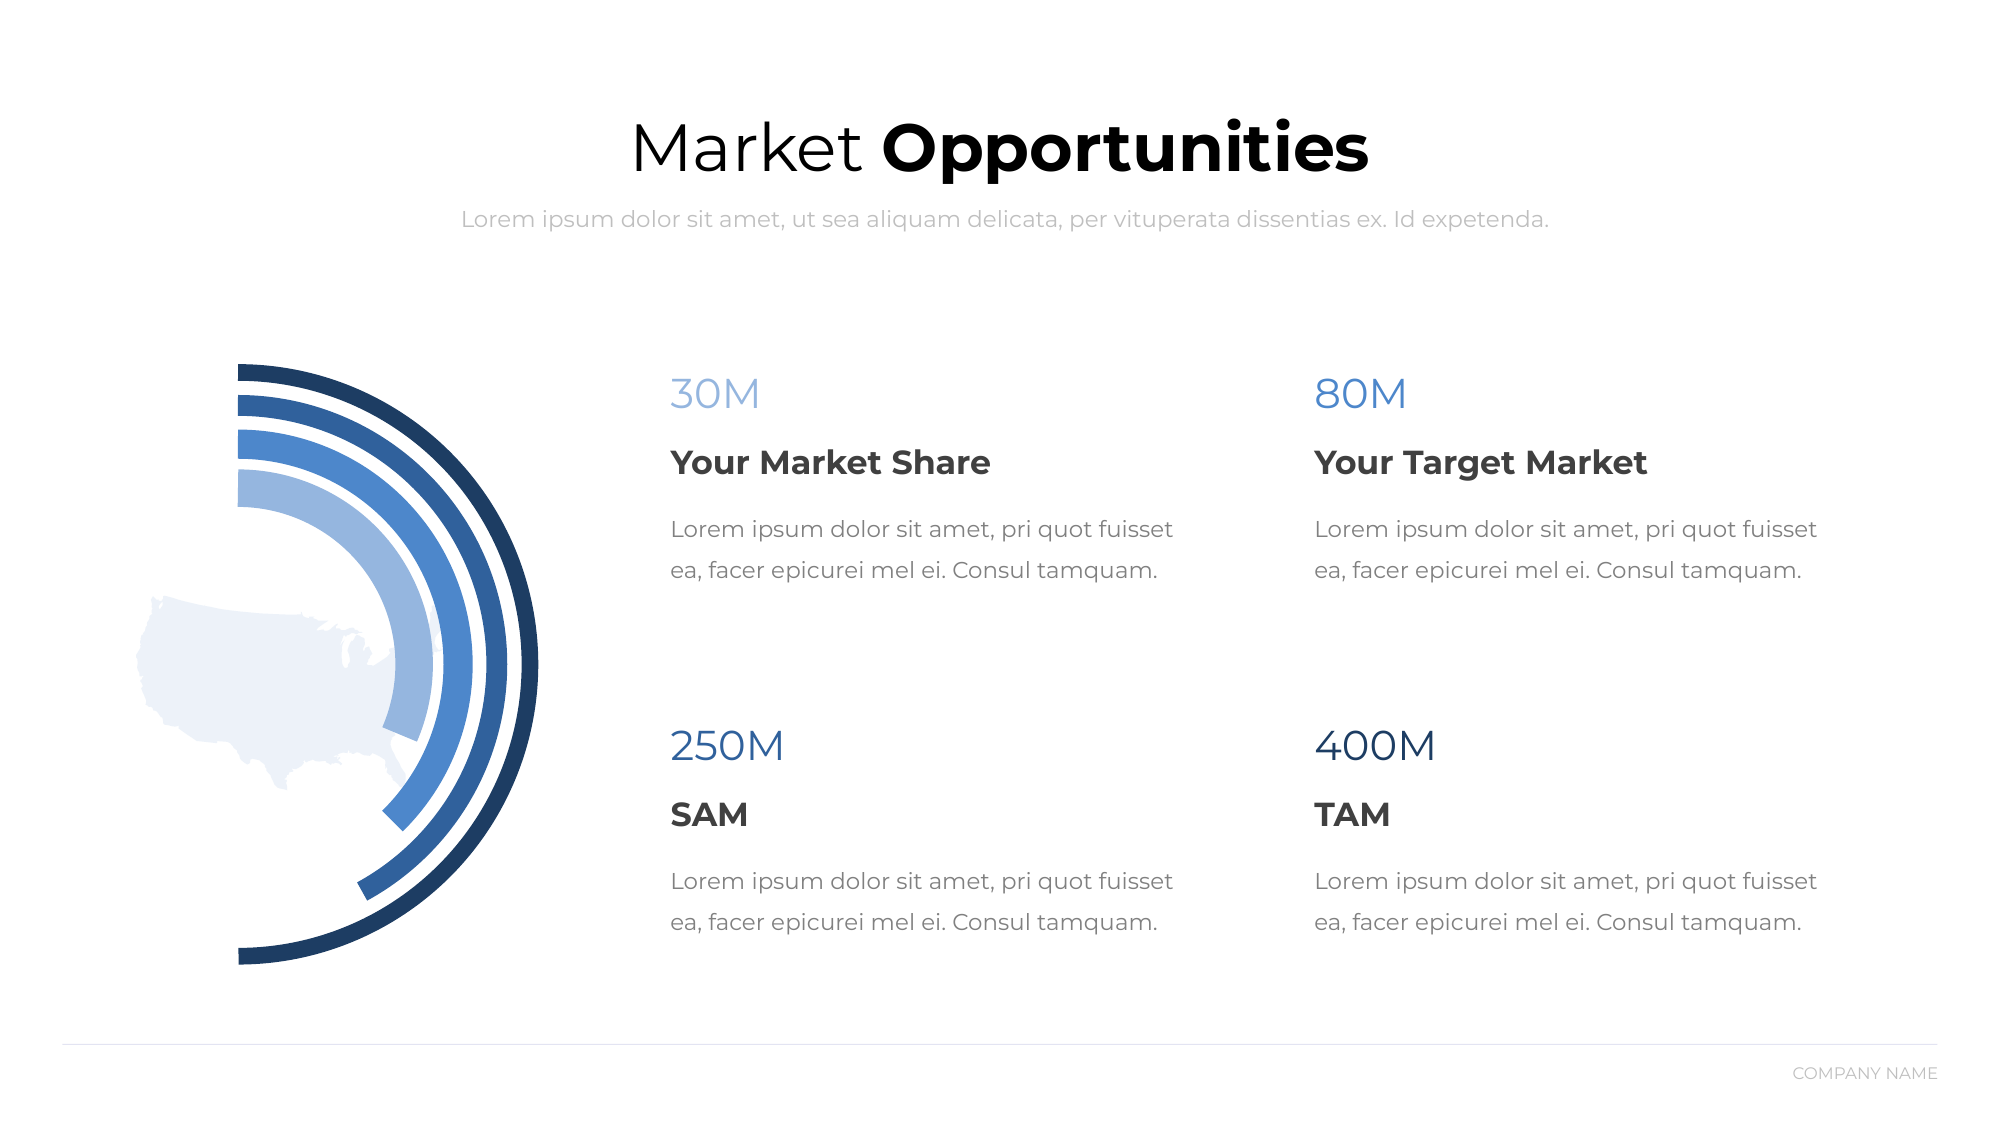

Market Opportunities
Lorem ipsum dolor sit amet, ut sea aliquam delicata, per vituperata dissentias ex. Id expetenda.
30M
80M

Your Market Share
Lorem ipsum dolor sit amet, pri quot fuisset ea, facer epicurei mel ei. Consul tamquam.
Your Target Market
Lorem ipsum dolor sit amet, pri quot fuisset ea, facer epicurei mel ei. Consul tamquam.

250M
400M
SAM
Lorem ipsum dolor sit amet, pri quot fuisset ea, facer epicurei mel ei. Consul tamquam.
TAM
Lorem ipsum dolor sit amet, pri quot fuisset ea, facer epicurei mel ei. Consul tamquam.